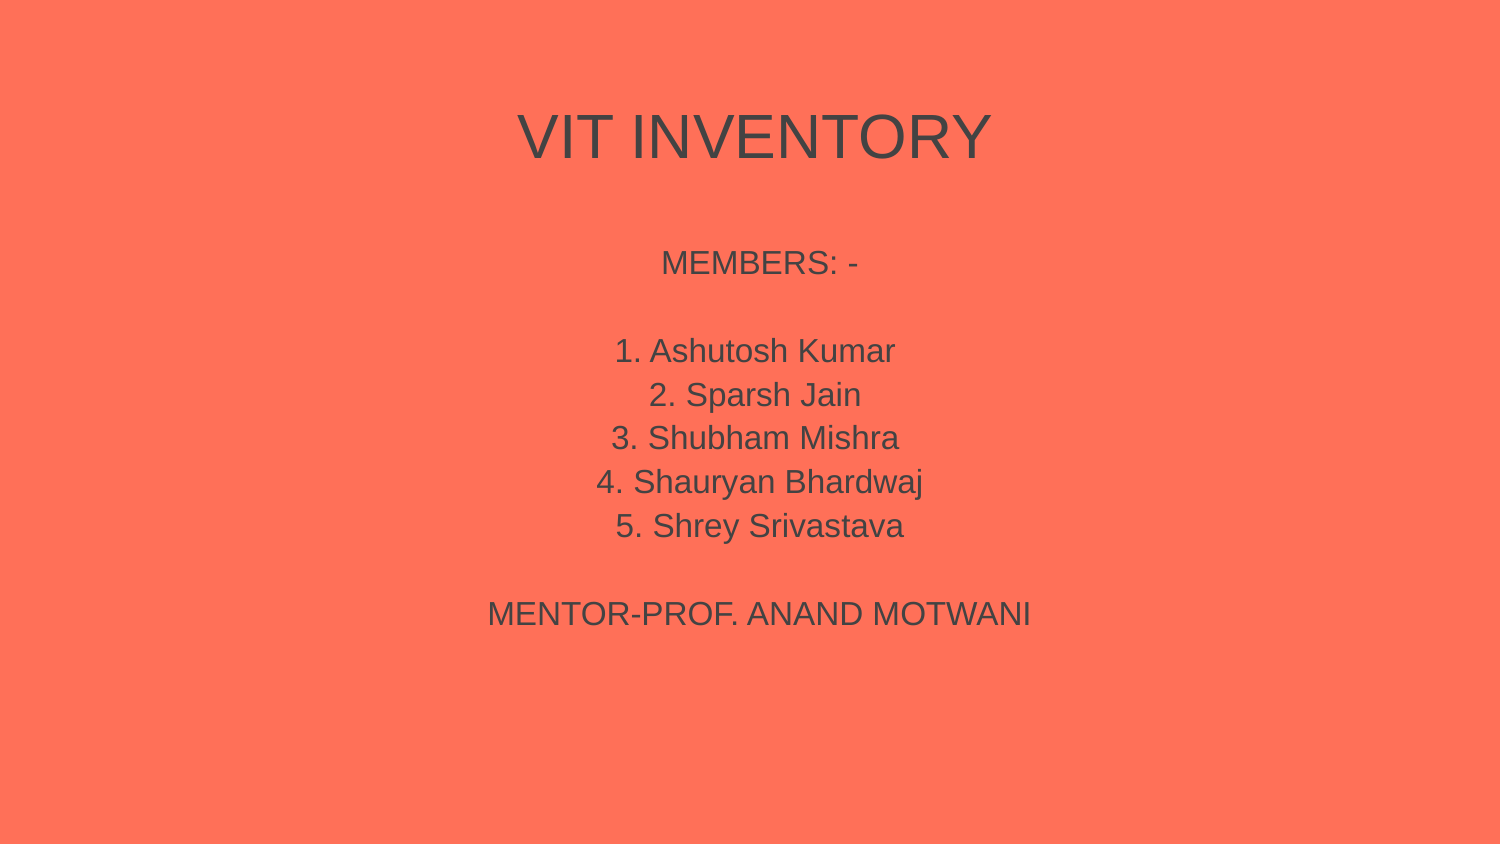

VIT INVENTORY
# MEMBERS: - 1. Ashutosh Kumar 2. Sparsh Jain 3. Shubham Mishra 4. Shauryan Bhardwaj 5. Shrey Srivastava MENTOR-PROF. ANAND MOTWANI